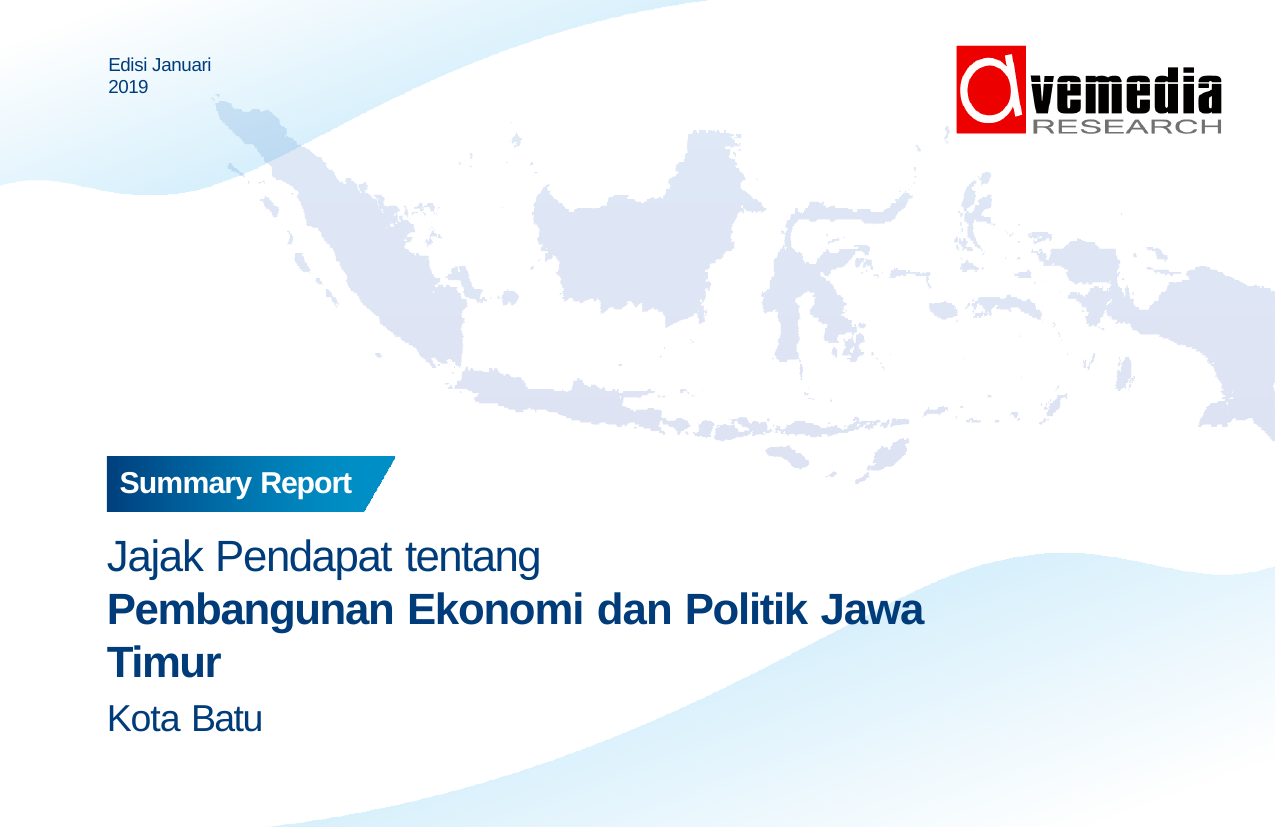

Edisi Januari 2019

Summary Report
Jajak Pendapat tentang
Pembangunan Ekonomi dan Politik Jawa Timur
Kota Batu